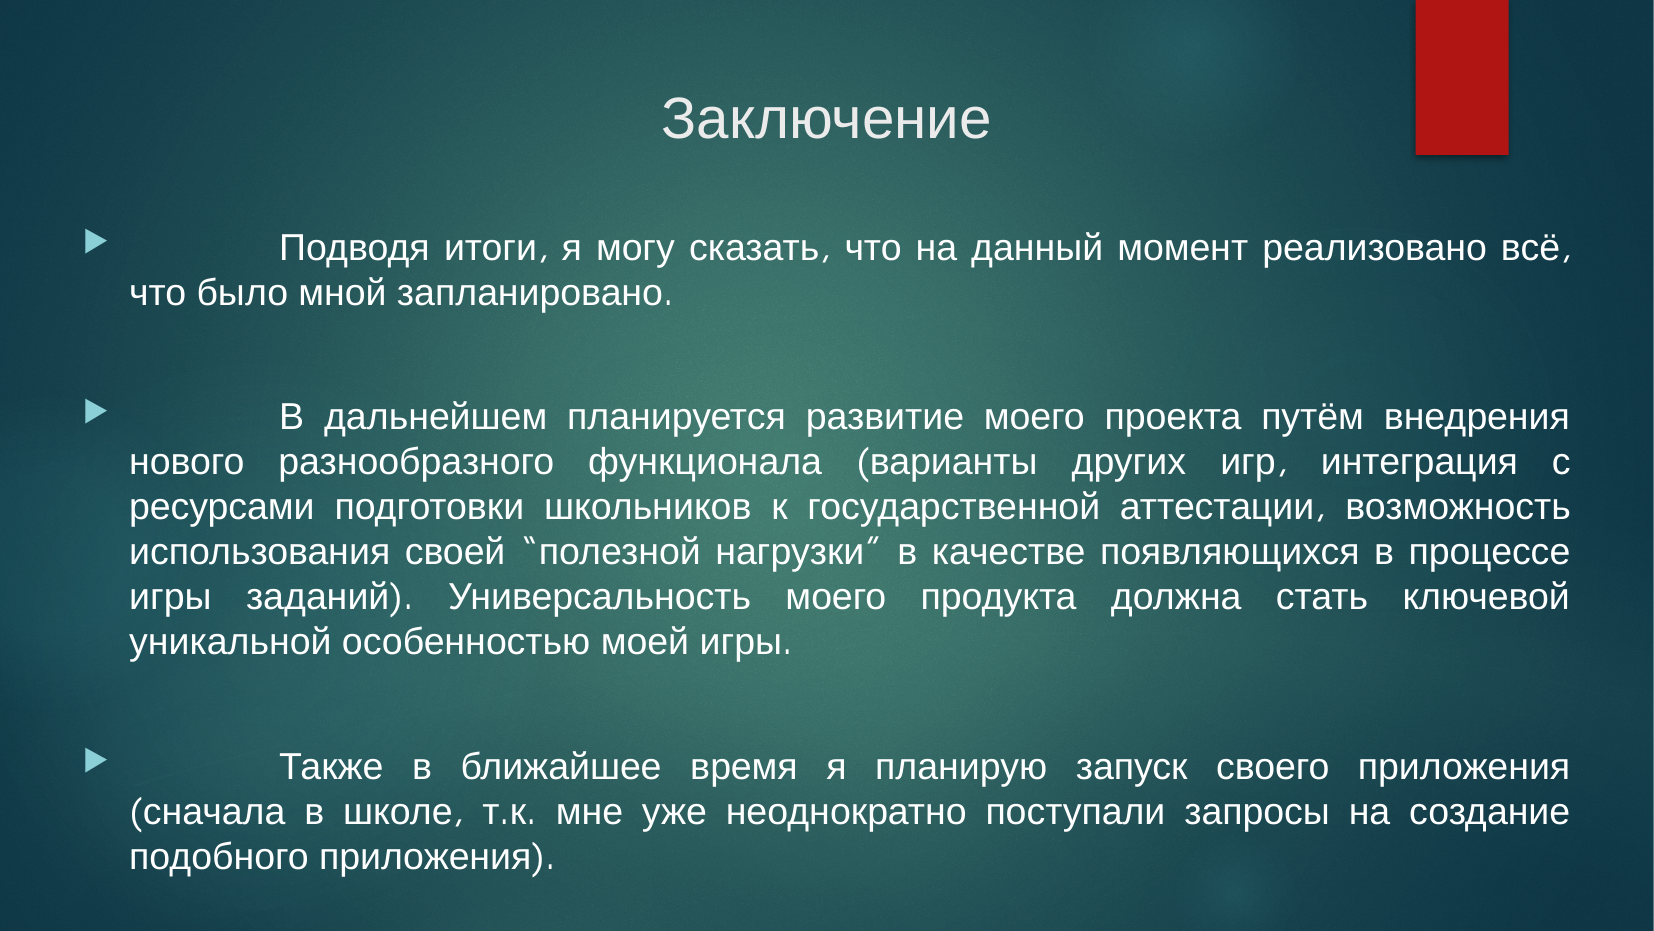

Заключение
# Подводя итоги, я могу сказать, что на данный момент реализовано всё, что было мной запланировано.

	В дальнейшем планируется развитие моего проекта путём внедрения нового разнообразного функционала (варианты других игр, интеграция с ресурсами подготовки школьников к государственной аттестации, возможность использования своей “полезной нагрузки” в качестве появляющихся в процессе игры заданий). Универсальность моего продукта должна стать ключевой уникальной особенностью моей игры.

	Также в ближайшее время я планирую запуск своего приложения (сначала в школе, т.к. мне уже неоднократно поступали запросы на создание подобного приложения).